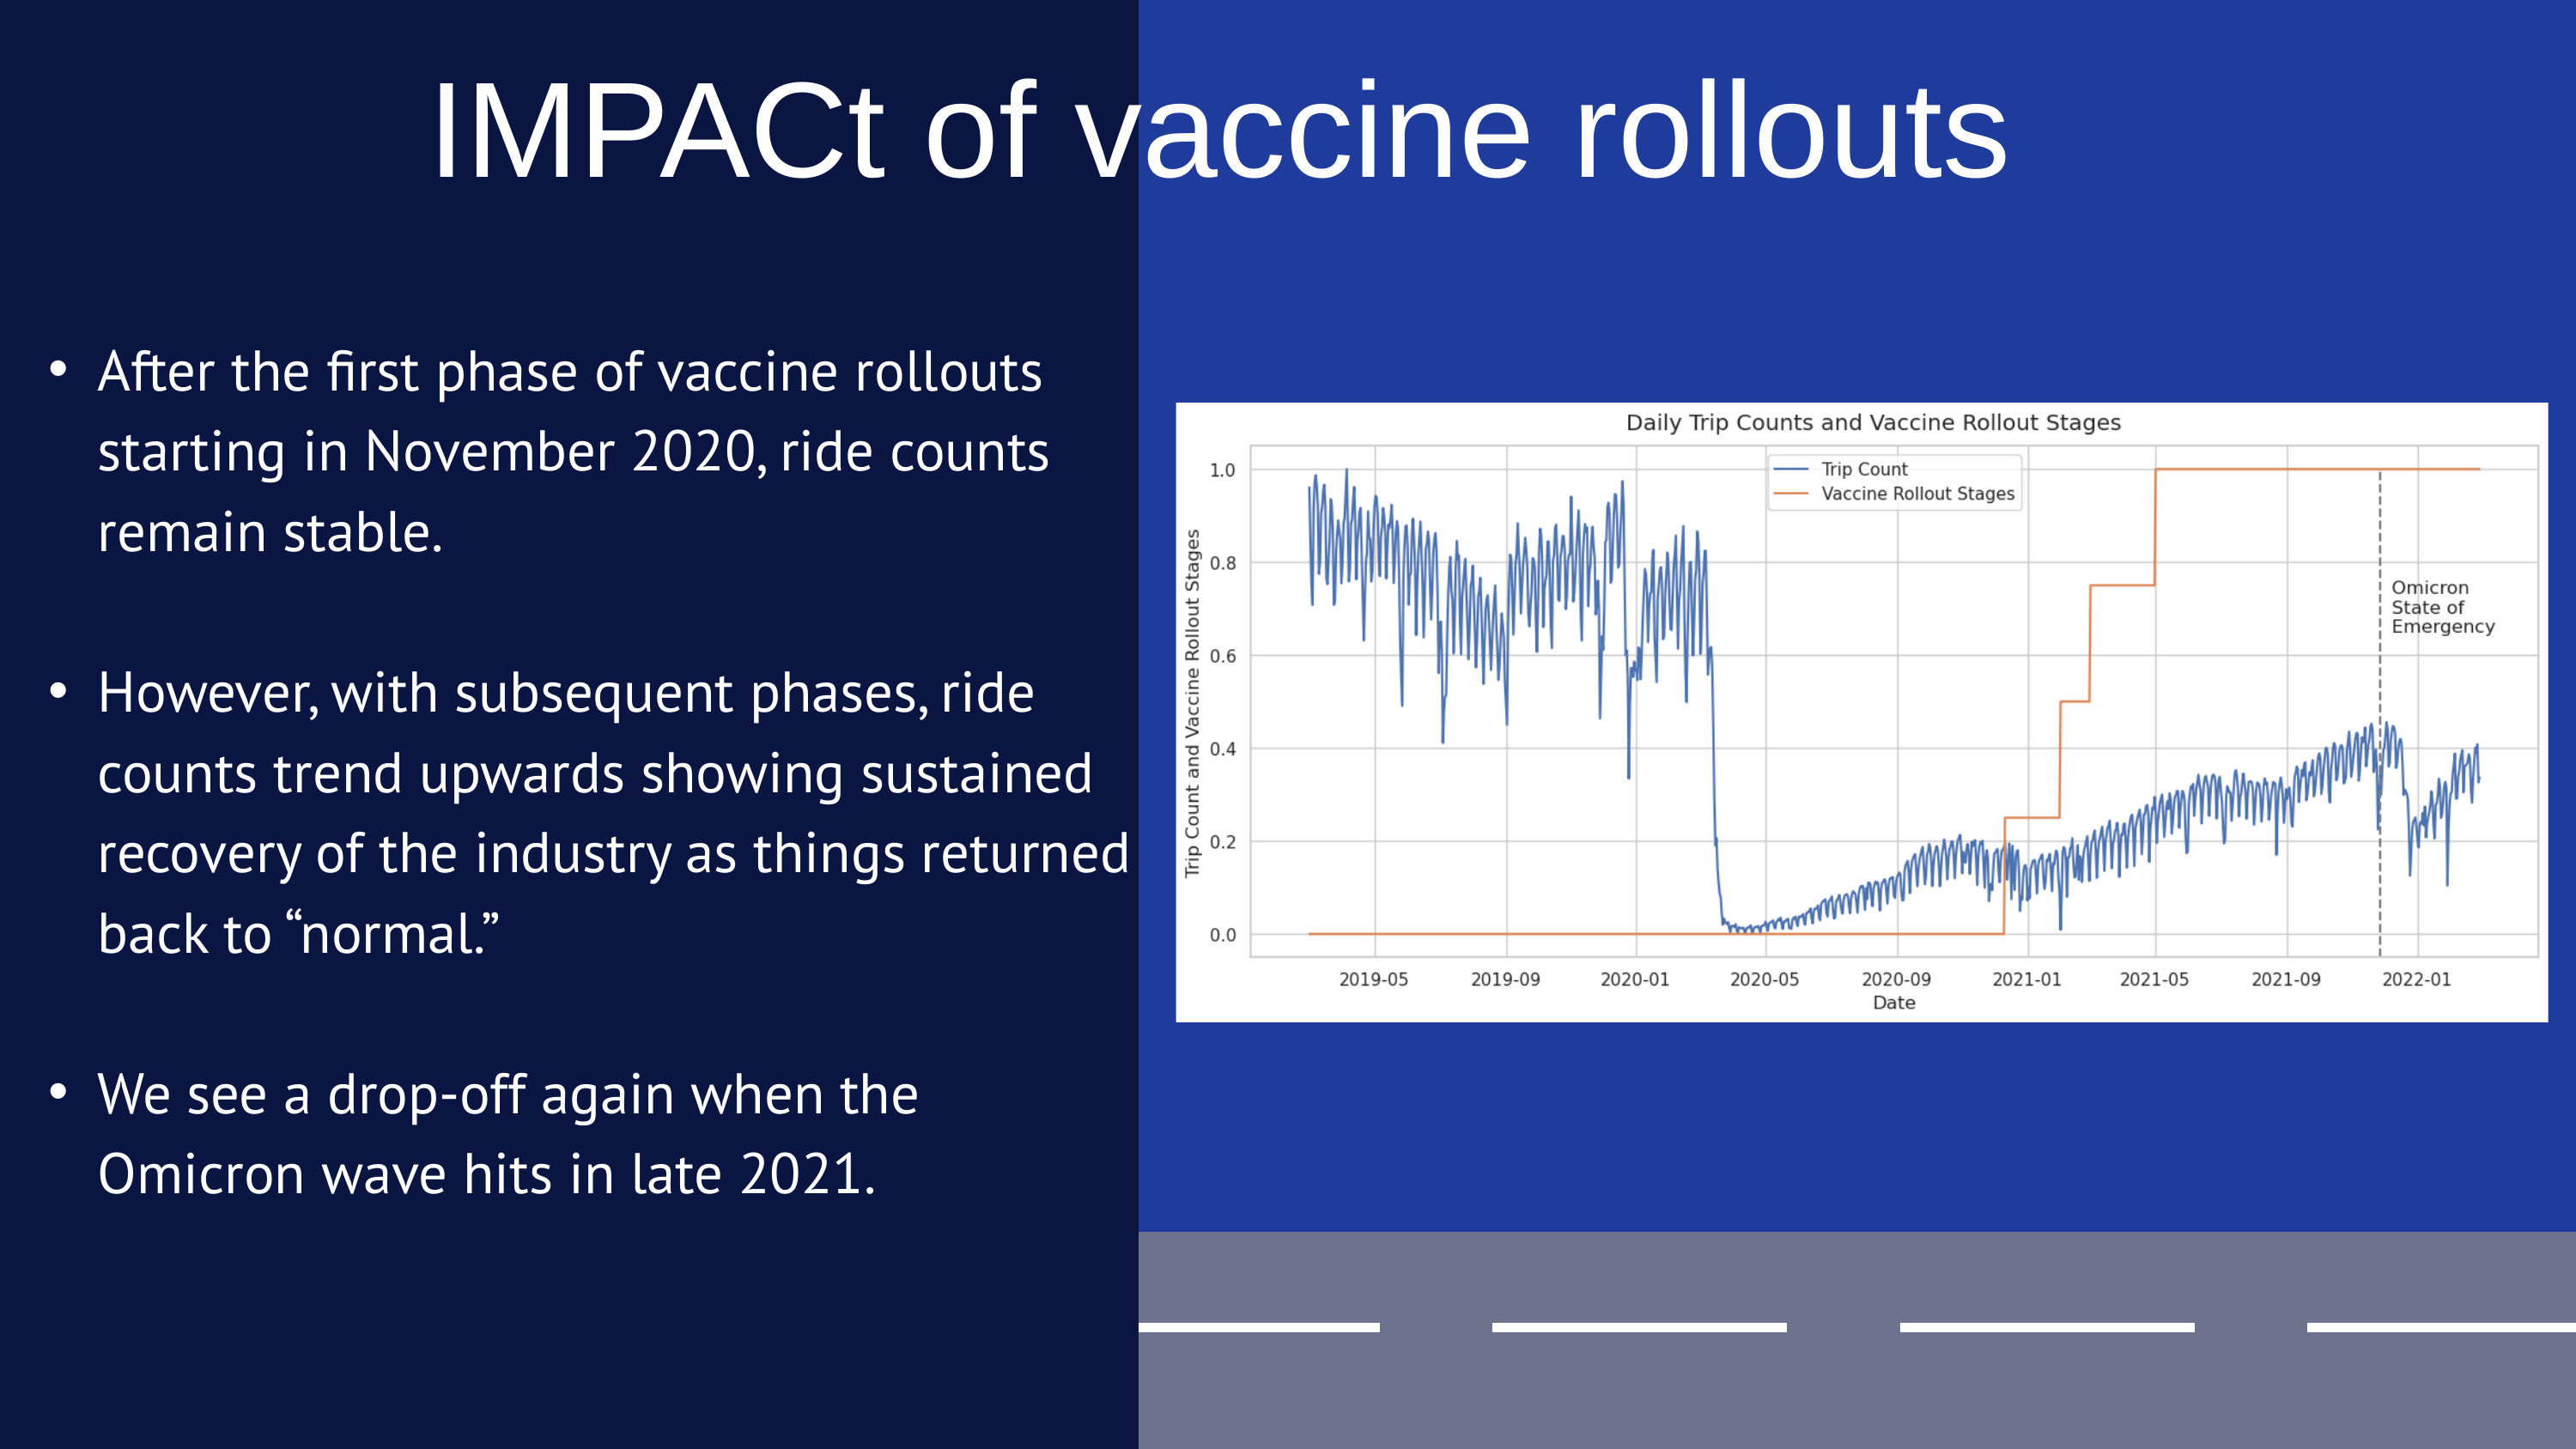

IMPACt of vaccine rollouts

After the first phase of vaccine rollouts starting in November 2020, ride counts remain stable.

However, with subsequent phases, ride counts trend upwards showing sustained recovery of the industry as things returned back to “normal.”

We see a drop-off again when the Omicron wave hits in late 2021.